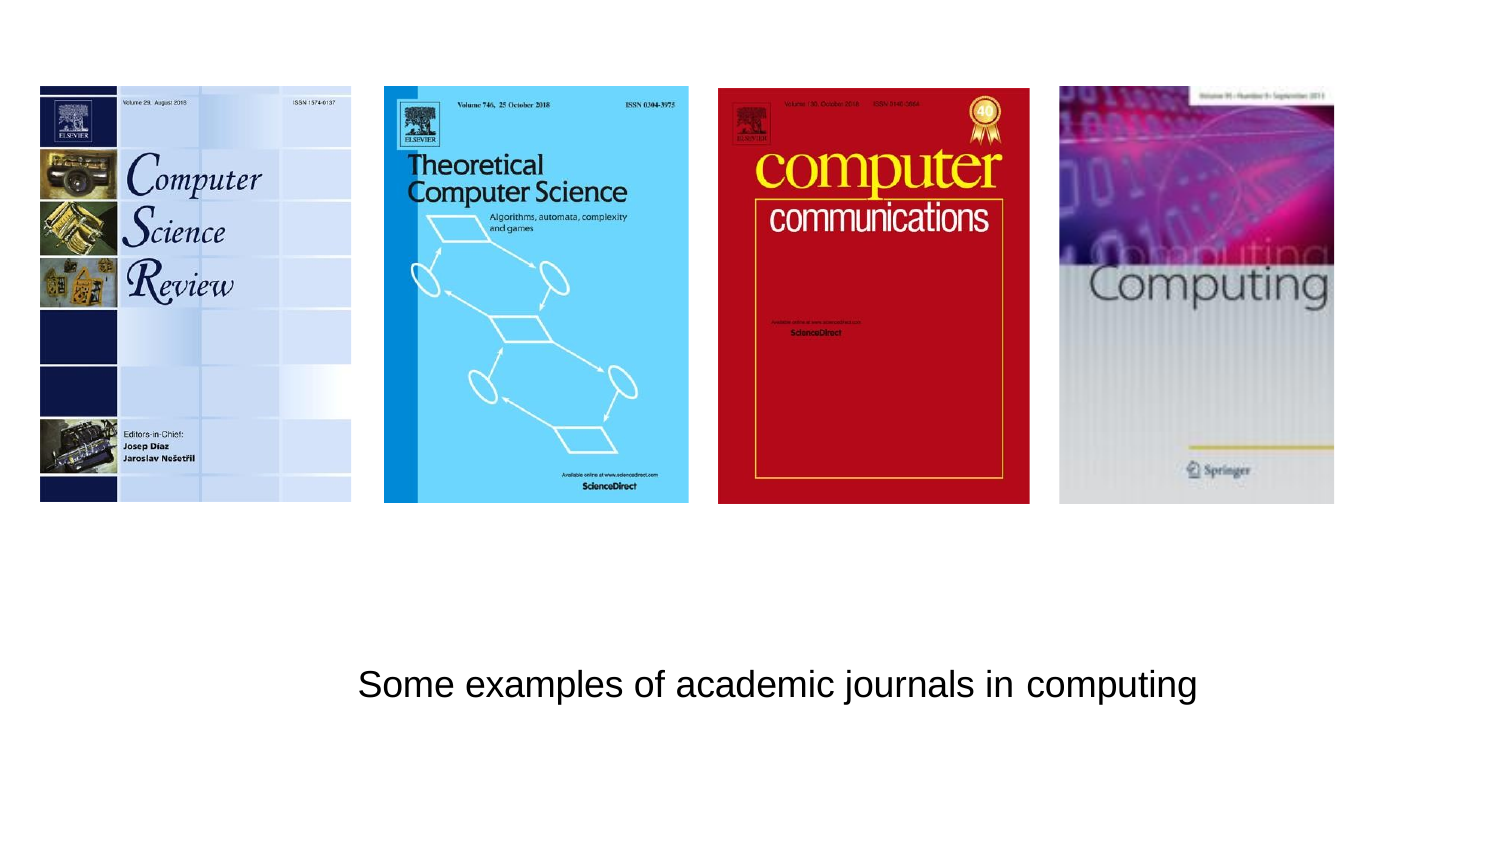

Some examples of academic journals in computing